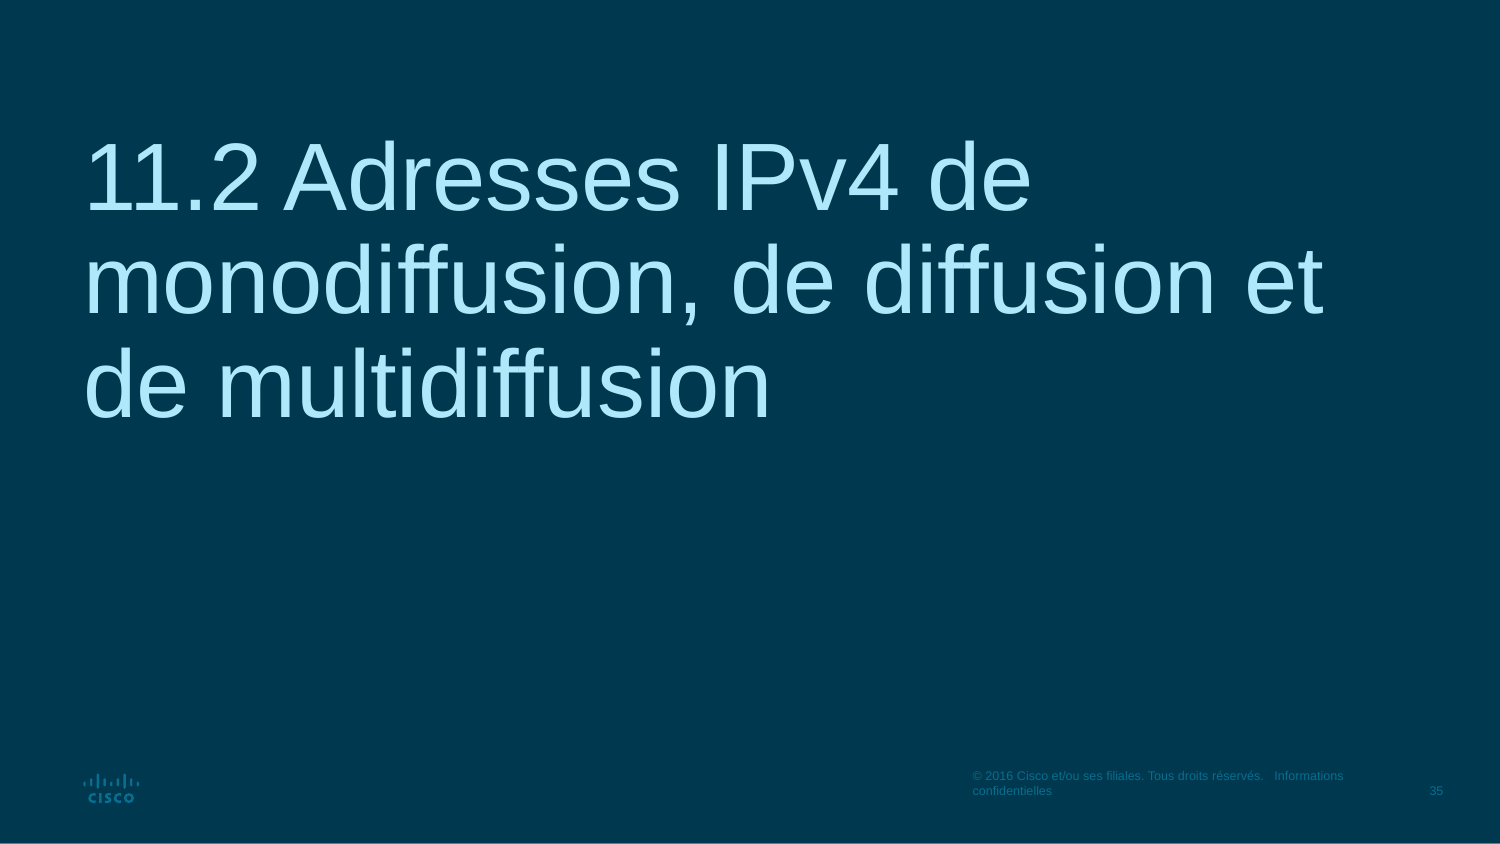

# 11.2 Adresses IPv4 de monodiffusion, de diffusion et de multidiffusion